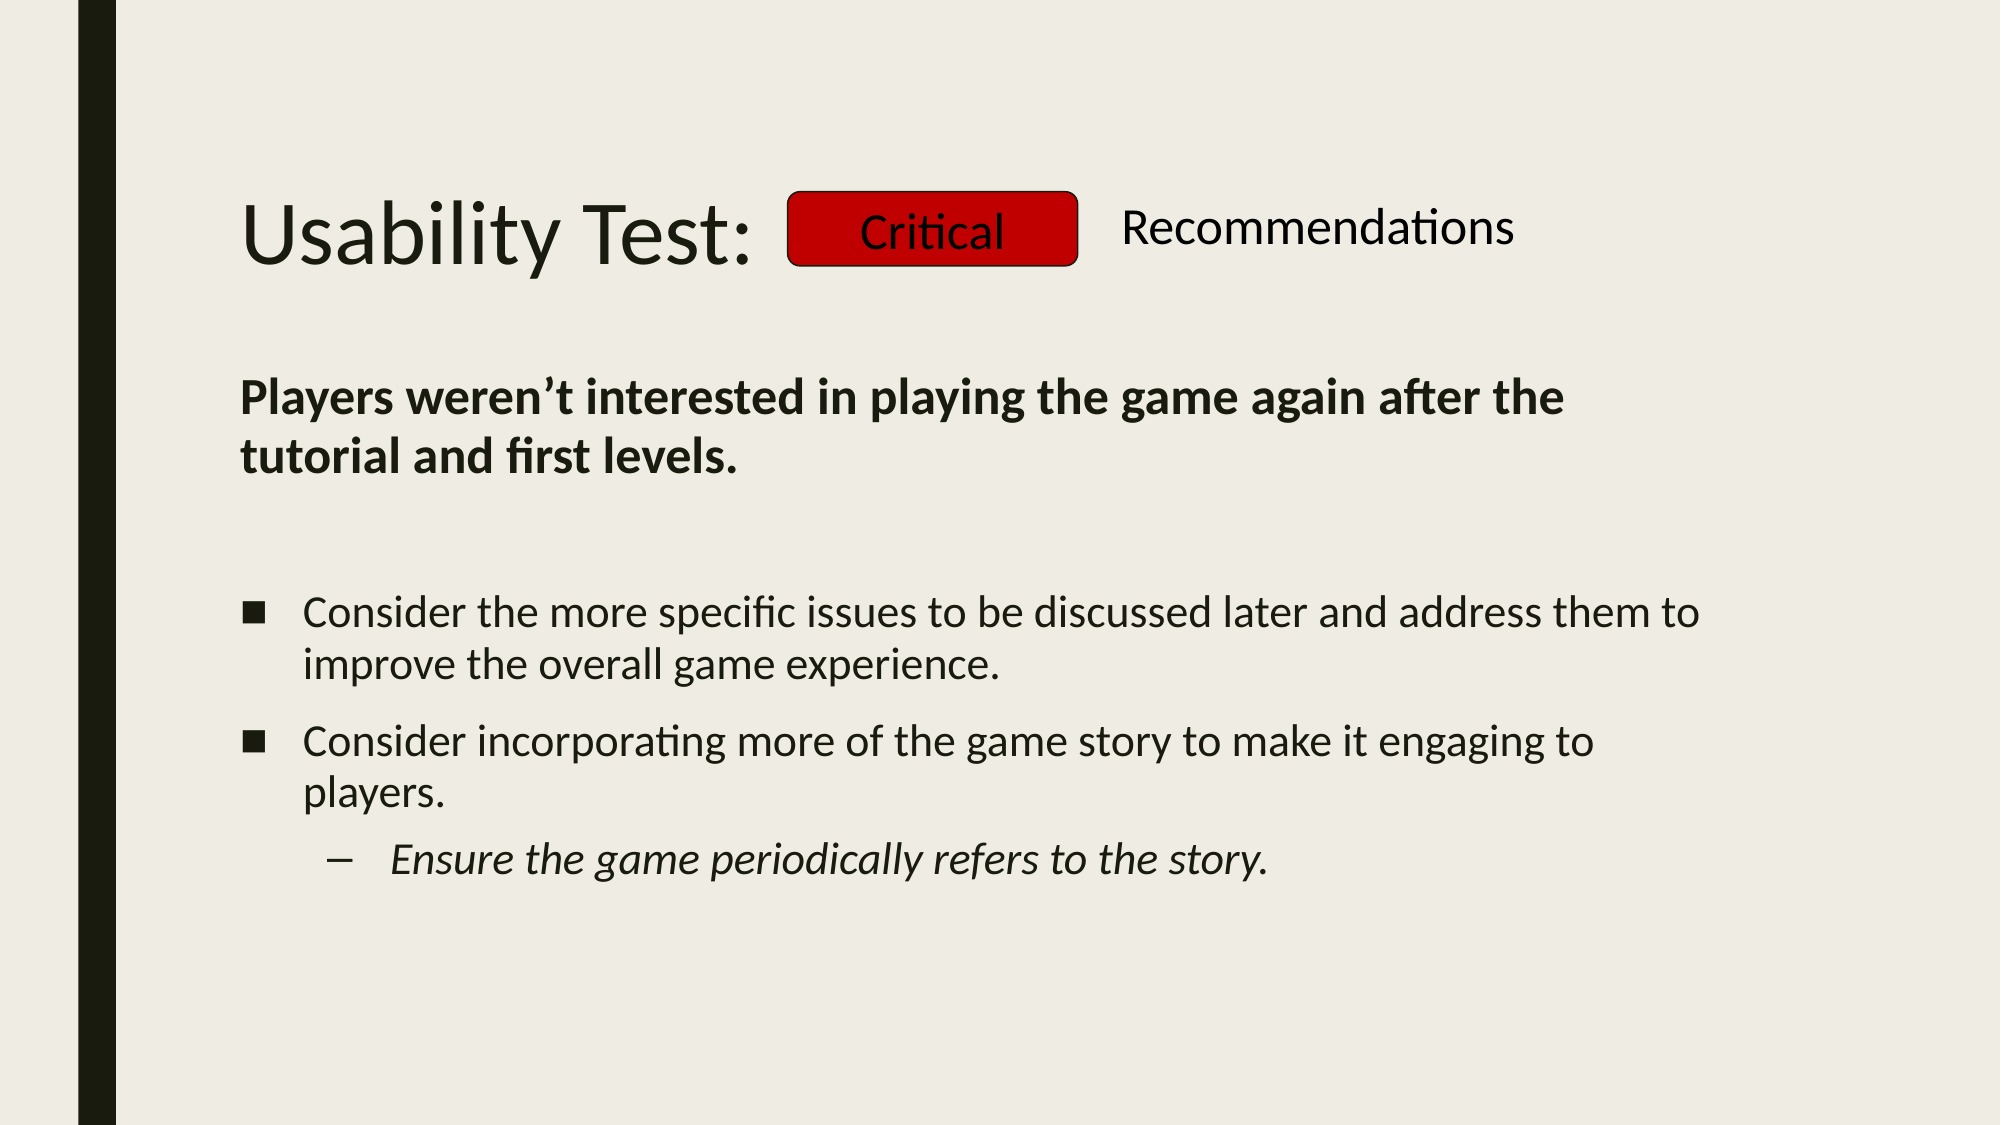

# Usability Test:
Recommendations
Critical
Players weren’t interested in playing the game again after the tutorial and first levels.

Consider the more specific issues to be discussed later and address them to improve the overall game experience.
Consider incorporating more of the game story to make it engaging to players.
Ensure the game periodically refers to the story.